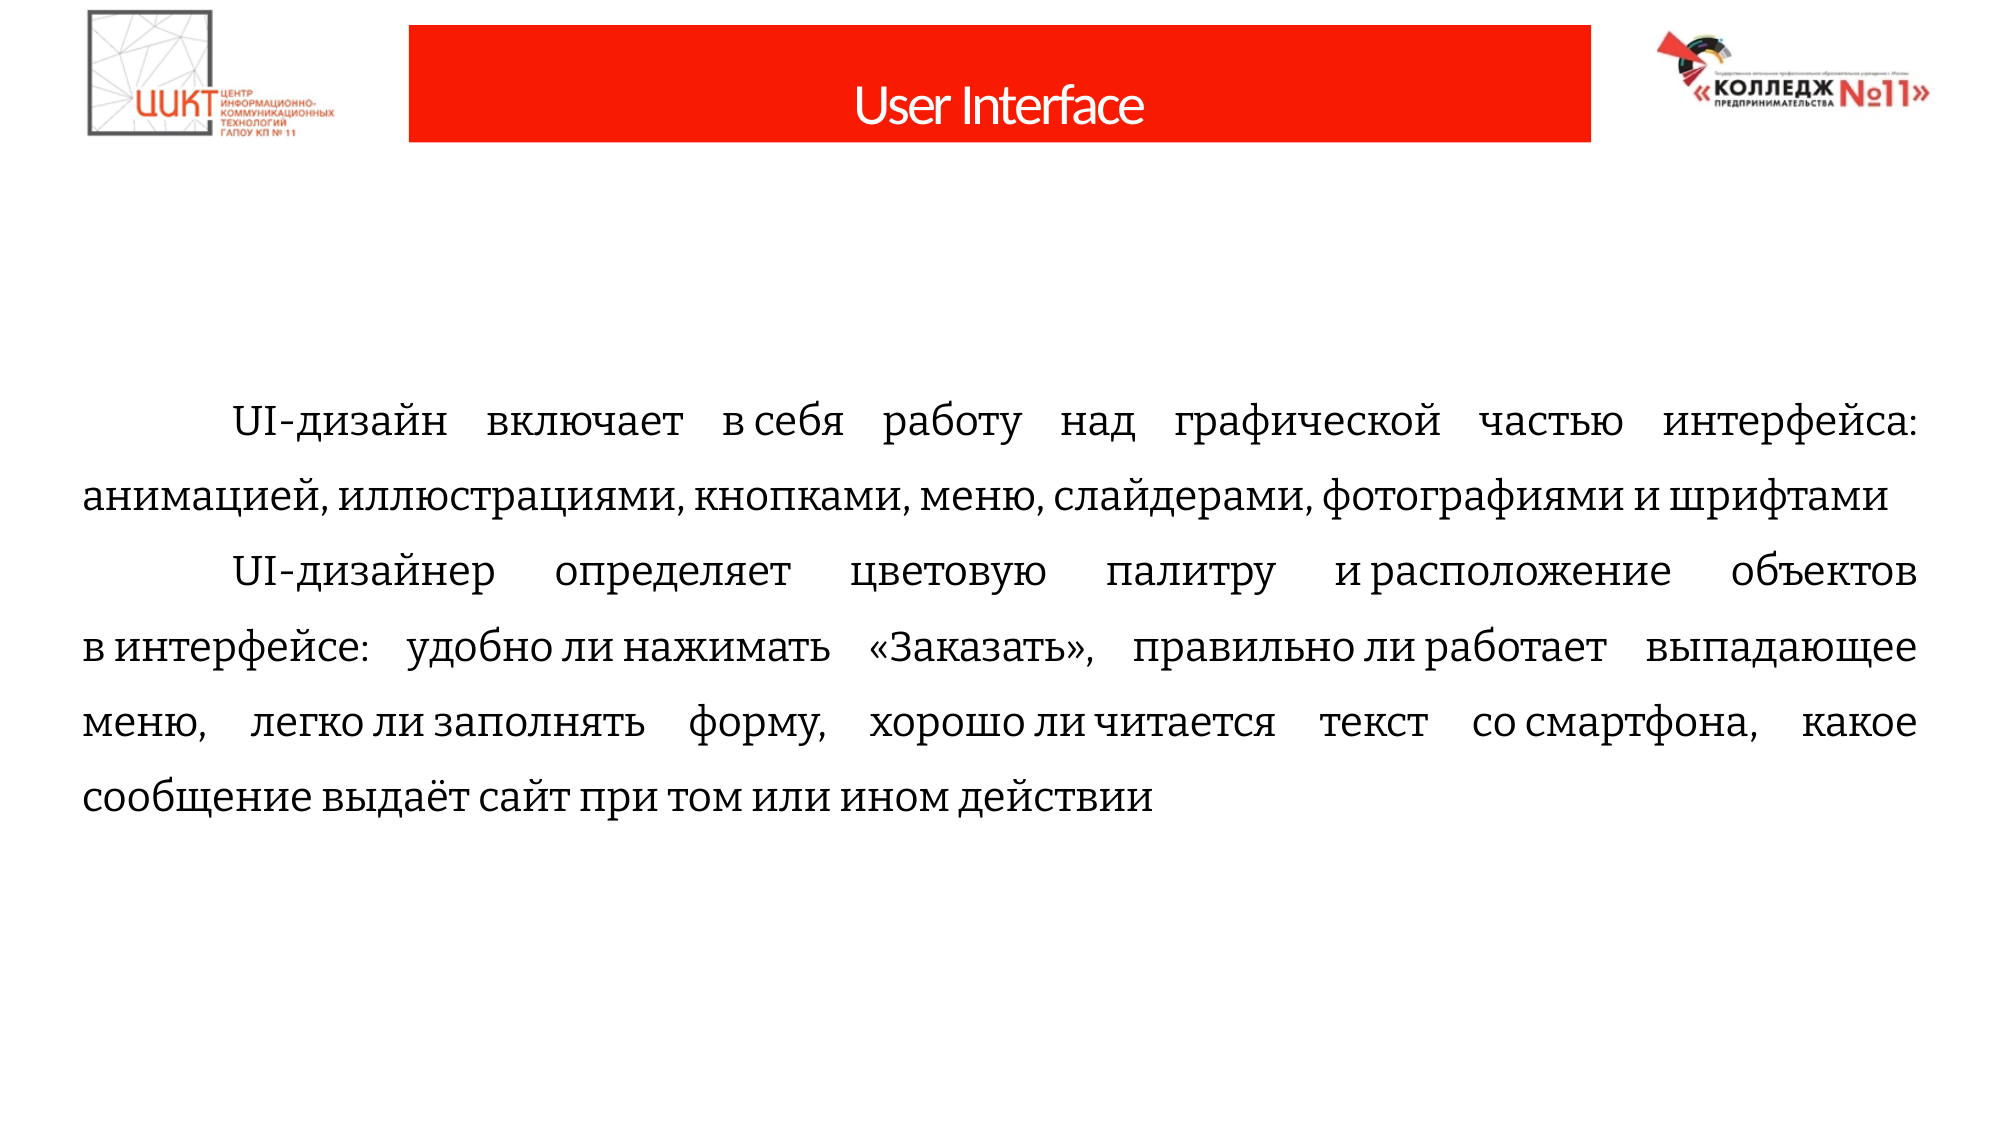

# User Interface
	UI-дизайн включает в себя работу над графической частью интерфейса: анимацией, иллюстрациями, кнопками, меню, слайдерами, фотографиями и шрифтами
	UI-дизайнер определяет цветовую палитру и расположение объектов в интерфейсе: удобно ли нажимать «Заказать», правильно ли работает выпадающее меню, легко ли заполнять форму, хорошо ли читается текст со смартфона, какое сообщение выдаёт сайт при том или ином действии